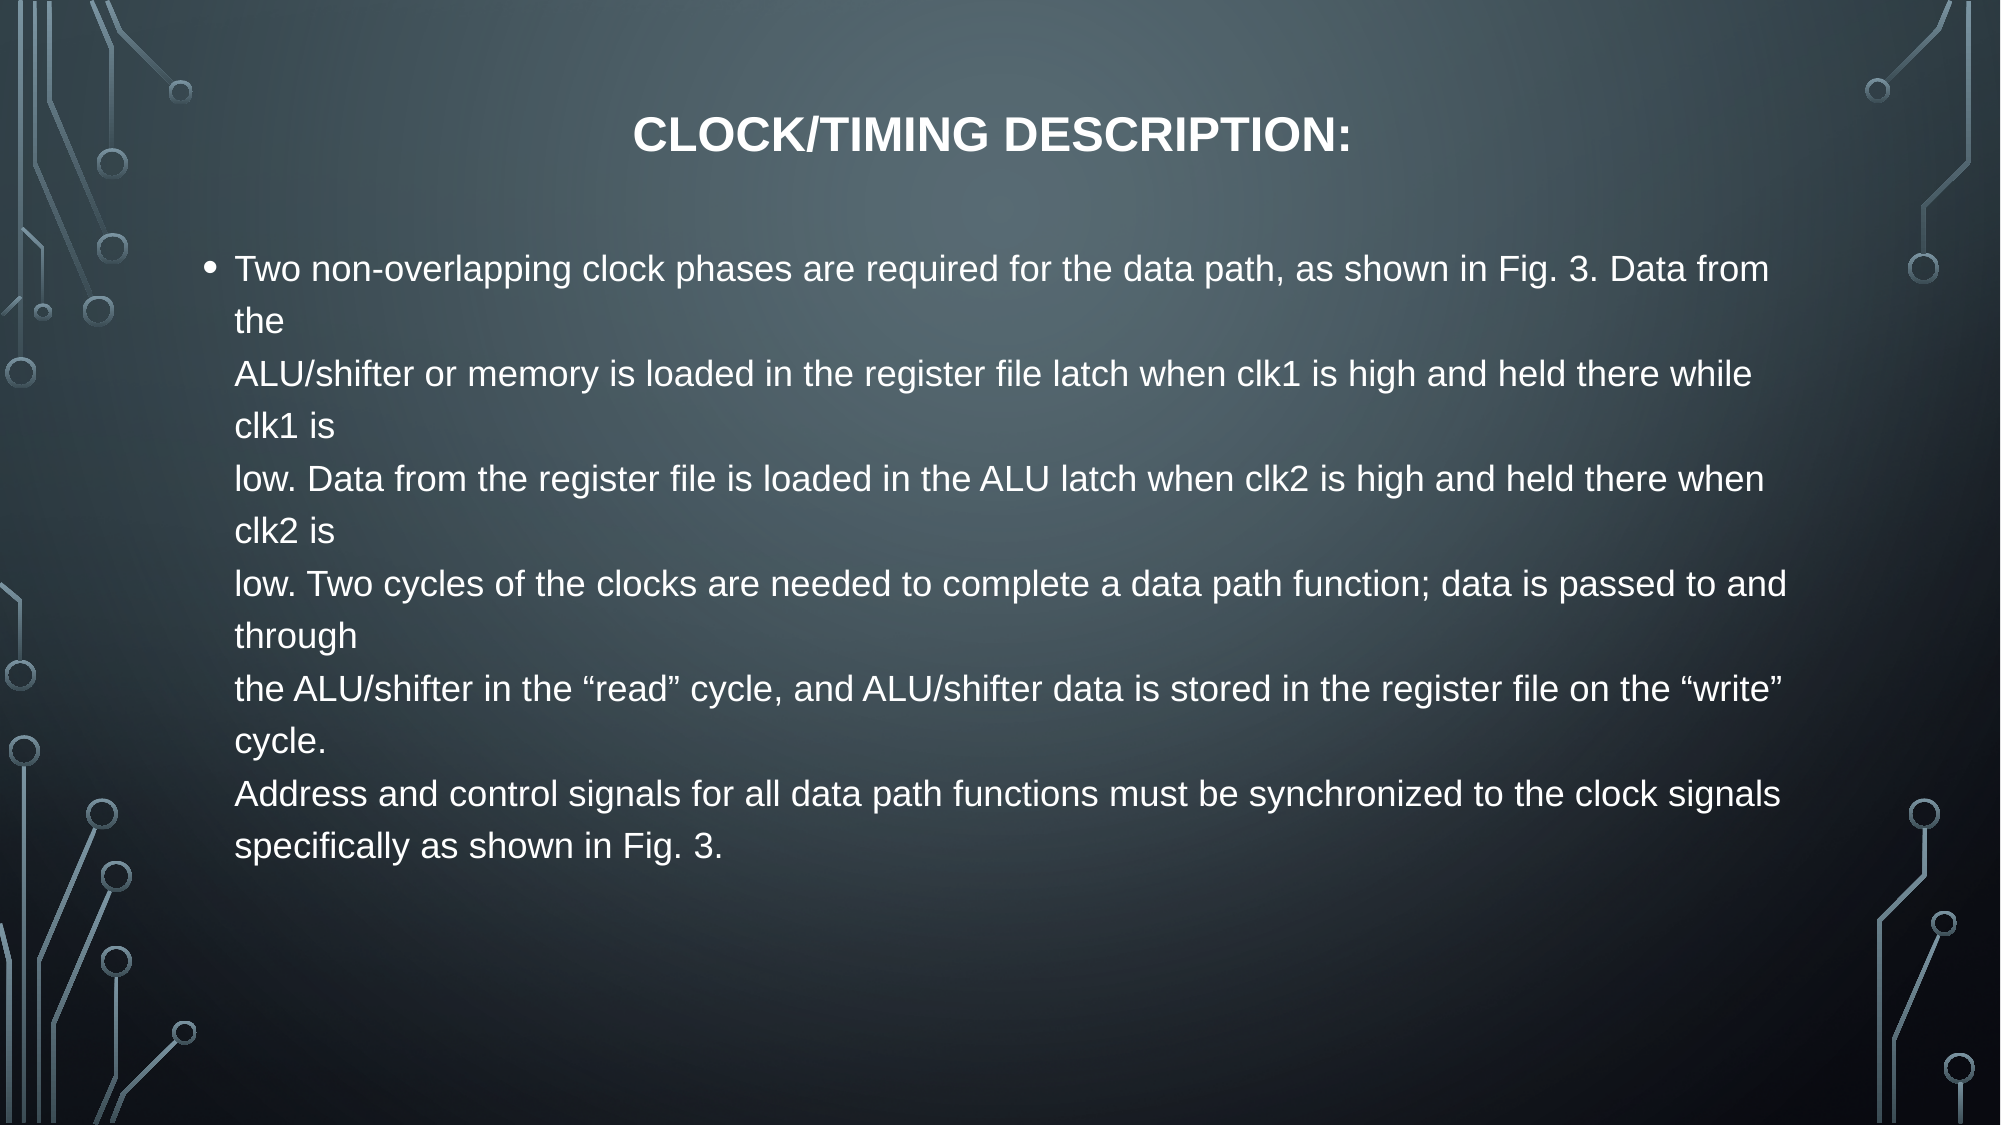

# Clock/Timing Description:
Two non-overlapping clock phases are required for the data path, as shown in Fig. 3. Data from the
ALU/shifter or memory is loaded in the register file latch when clk1 is high and held there while clk1 is
low. Data from the register file is loaded in the ALU latch when clk2 is high and held there when clk2 is
low. Two cycles of the clocks are needed to complete a data path function; data is passed to and through
the ALU/shifter in the “read” cycle, and ALU/shifter data is stored in the register file on the “write” cycle.
Address and control signals for all data path functions must be synchronized to the clock signals
specifically as shown in Fig. 3.